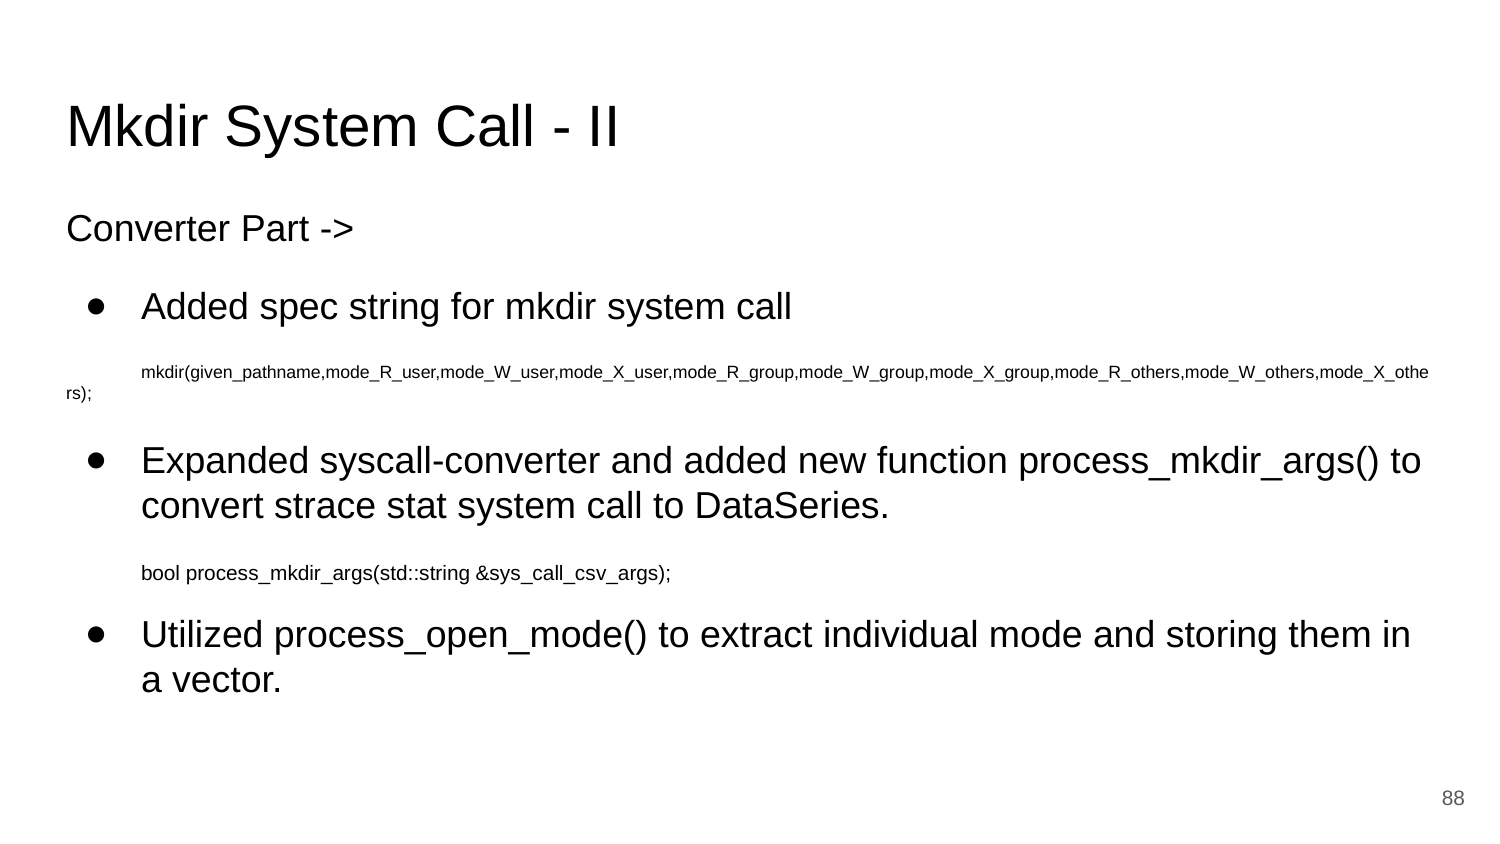

# Mkdir System Call - II
Converter Part ->
Added spec string for mkdir system call
mkdir(given_pathname,mode_R_user,mode_W_user,mode_X_user,mode_R_group,mode_W_group,mode_X_group,mode_R_others,mode_W_others,mode_X_others);
Expanded syscall-converter and added new function process_mkdir_args() to convert strace stat system call to DataSeries.
bool process_mkdir_args(std::string &sys_call_csv_args);

Utilized process_open_mode() to extract individual mode and storing them in a vector.

88